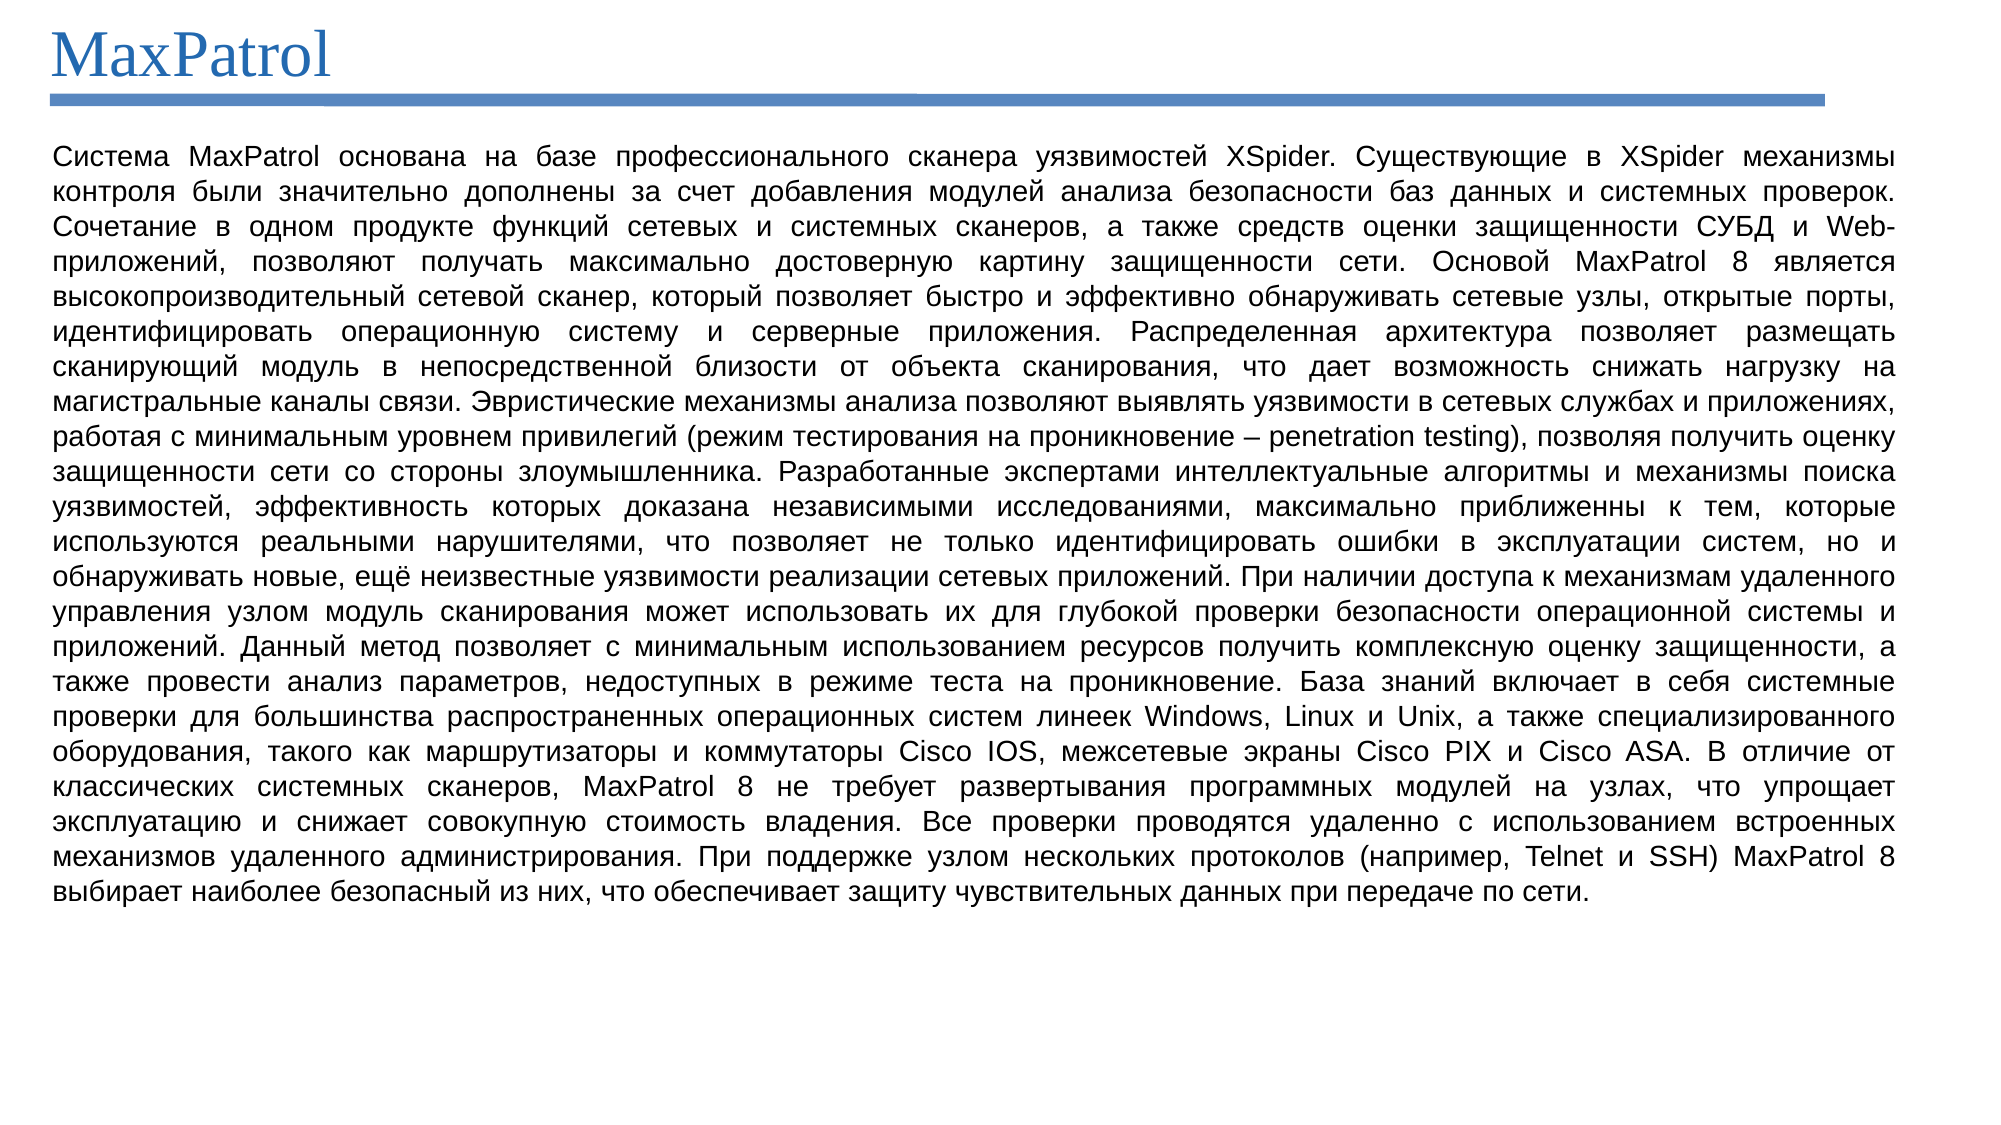

# MaxPatrol

Система MaxPatrol основана на базе профессионального сканера уязвимостей XSpider. Существующие в XSpider механизмы контроля были значительно дополнены за счет добавления модулей анализа безопасности баз данных и системных проверок. Сочетание в одном продукте функций сетевых и системных сканеров, а также средств оценки защищенности СУБД и Web-приложений, позволяют получать максимально достоверную картину защищенности сети. Основой MaxPatrol 8 является высокопроизводительный сетевой сканер, который позволяет быстро и эффективно обнаруживать сетевые узлы, открытые порты, идентифицировать операционную систему и серверные приложения. Распределенная архитектура позволяет размещать сканирующий модуль в непосредственной близости от объекта сканирования, что дает возможность снижать нагрузку на магистральные каналы связи. Эвристические механизмы анализа позволяют выявлять уязвимости в сетевых службах и приложениях, работая с минимальным уровнем привилегий (режим тестирования на проникновение – penetration testing), позволяя получить оценку защищенности сети со стороны злоумышленника. Разработанные экспертами интеллектуальные алгоритмы и механизмы поиска уязвимостей, эффективность которых доказана независимыми исследованиями, максимально приближенны к тем, которые используются реальными нарушителями, что позволяет не только идентифицировать ошибки в эксплуатации систем, но и обнаруживать новые, ещё неизвестные уязвимости реализации сетевых приложений. При наличии доступа к механизмам удаленного управления узлом модуль сканирования может использовать их для глубокой проверки безопасности операционной системы и приложений. Данный метод позволяет с минимальным использованием ресурсов получить комплексную оценку защищенности, а также провести анализ параметров, недоступных в режиме теста на проникновение. База знаний включает в себя системные проверки для большинства распространенных операционных систем линеек Windows, Linux и Unix, а также специализированного оборудования, такого как маршрутизаторы и коммутаторы Cisco IOS, межсетевые экраны Cisco PIX и Cisco ASA. В отличие от классических системных сканеров, MaxPatrol 8 не требует развертывания программных модулей на узлах, что упрощает эксплуатацию и снижает совокупную стоимость владения. Все проверки проводятся удаленно с использованием встроенных механизмов удаленного администрирования. При поддержке узлом нескольких протоколов (например, Telnet и SSH) MaxPatrol 8 выбирает наиболее безопасный из них, что обеспечивает защиту чувствительных данных при передаче по сети.